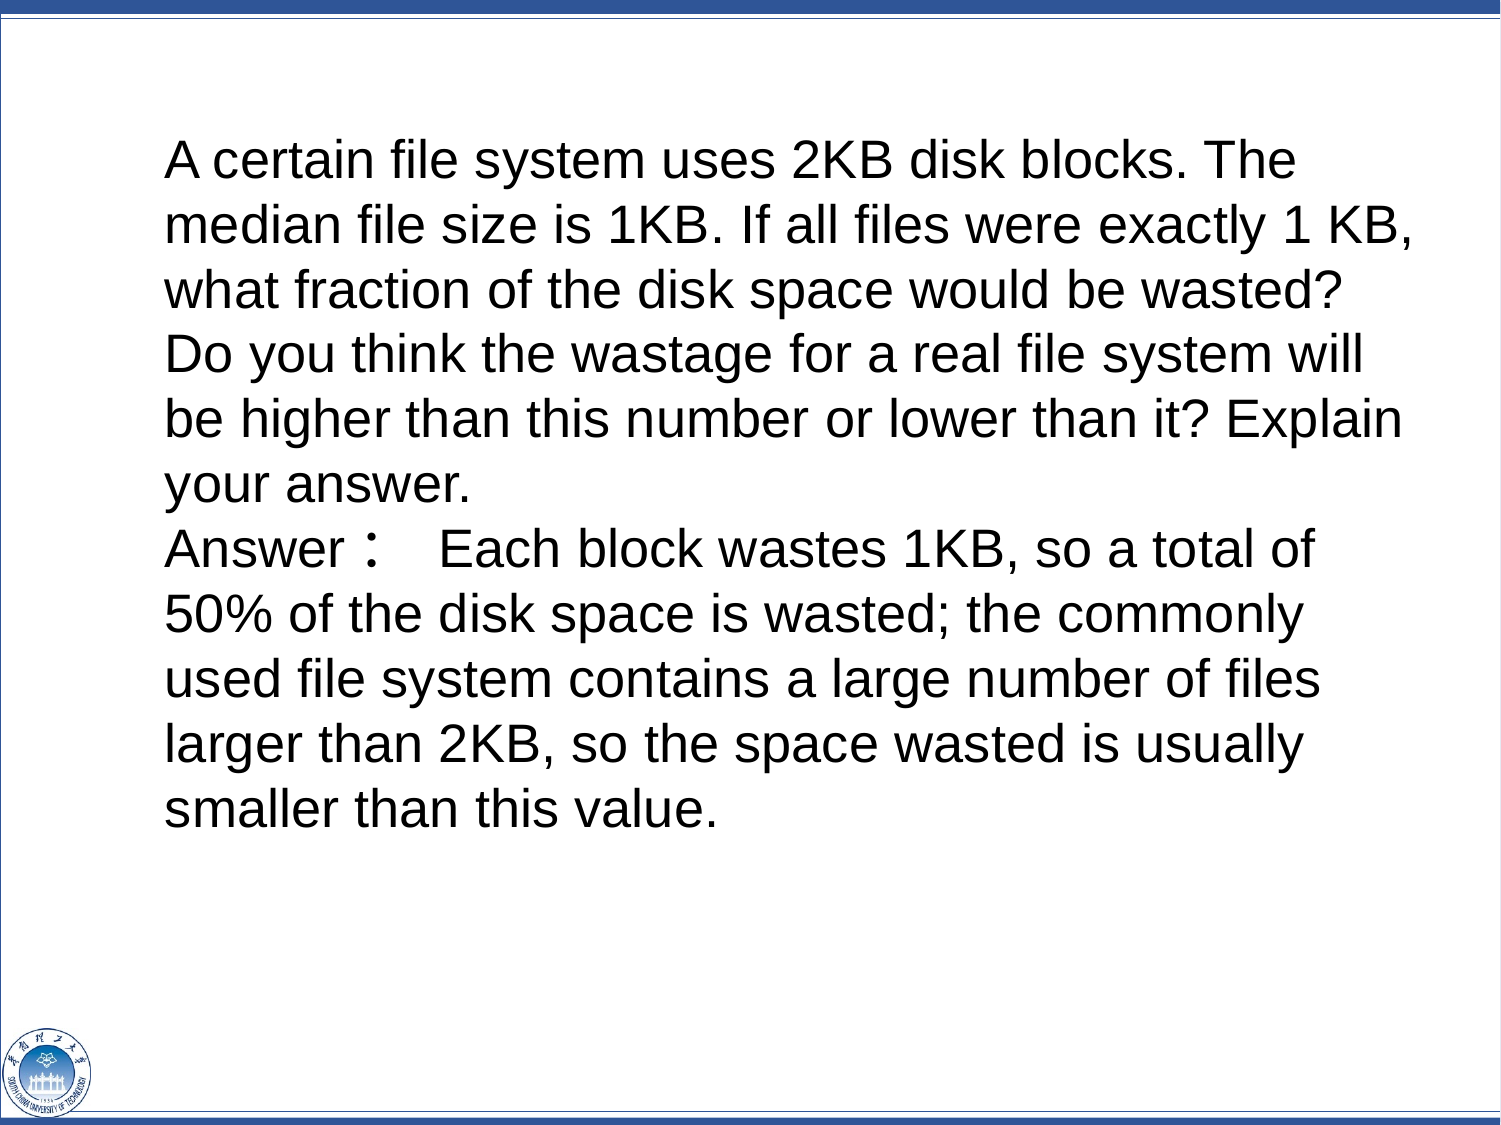

A certain file system uses 2KB disk blocks. The median file size is 1KB. If all files were exactly 1 KB, what fraction of the disk space would be wasted? Do you think the wastage for a real file system will be higher than this number or lower than it? Explain your answer.
Answer： Each block wastes 1KB, so a total of 50% of the disk space is wasted; the commonly used file system contains a large number of files larger than 2KB, so the space wasted is usually smaller than this value.